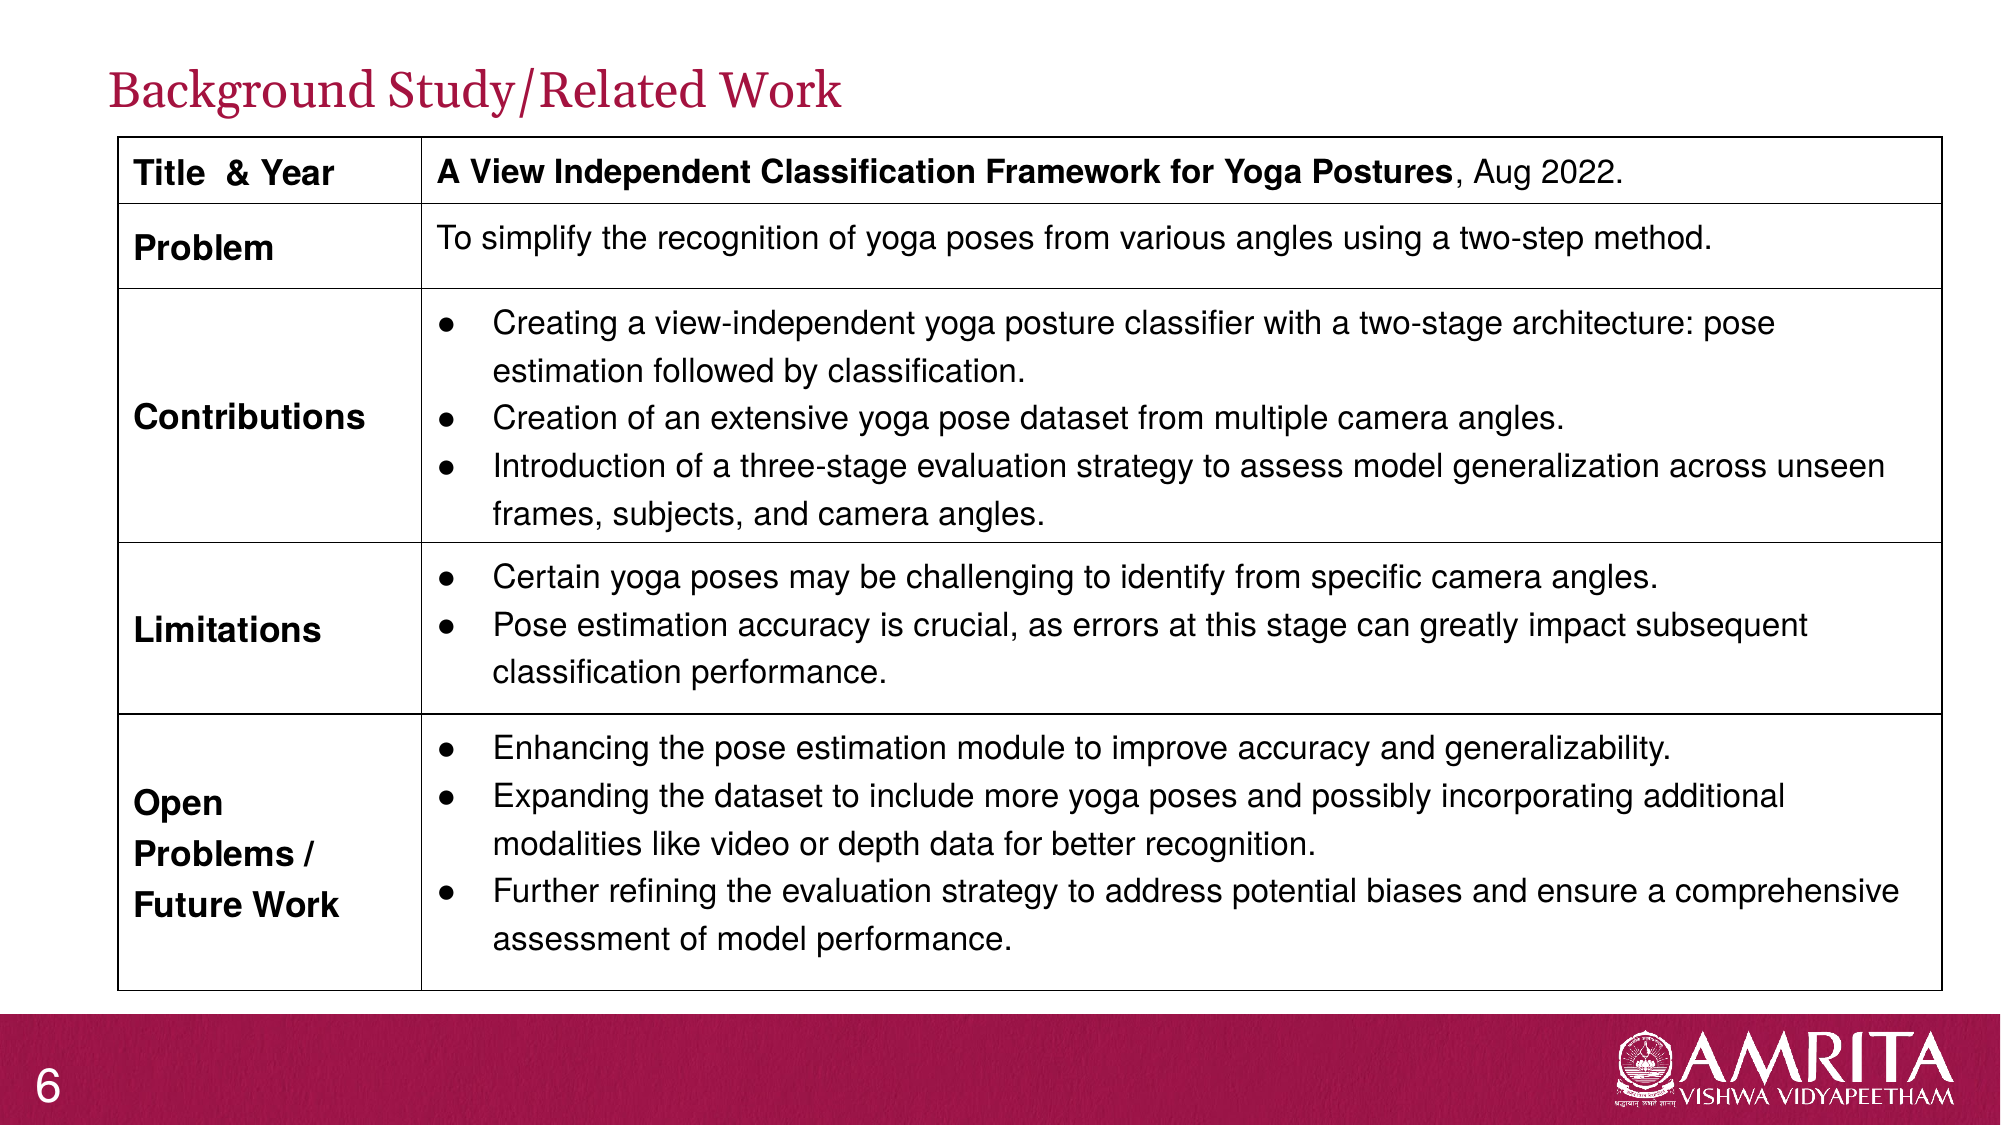

# Background Study/Related Work

| Title & Year | A View Independent Classification Framework for Yoga Postures, Aug 2022. |
| --- | --- |
| Problem | To simplify the recognition of yoga poses from various angles using a two-step method. |
| Contributions | Creating a view-independent yoga posture classifier with a two-stage architecture: pose estimation followed by classification. Creation of an extensive yoga pose dataset from multiple camera angles. Introduction of a three-stage evaluation strategy to assess model generalization across unseen frames, subjects, and camera angles. |
| Limitations | Certain yoga poses may be challenging to identify from specific camera angles. Pose estimation accuracy is crucial, as errors at this stage can greatly impact subsequent classification performance. |
| Open Problems / Future Work | Enhancing the pose estimation module to improve accuracy and generalizability. Expanding the dataset to include more yoga poses and possibly incorporating additional modalities like video or depth data for better recognition. Further refining the evaluation strategy to address potential biases and ensure a comprehensive assessment of model performance. |
6